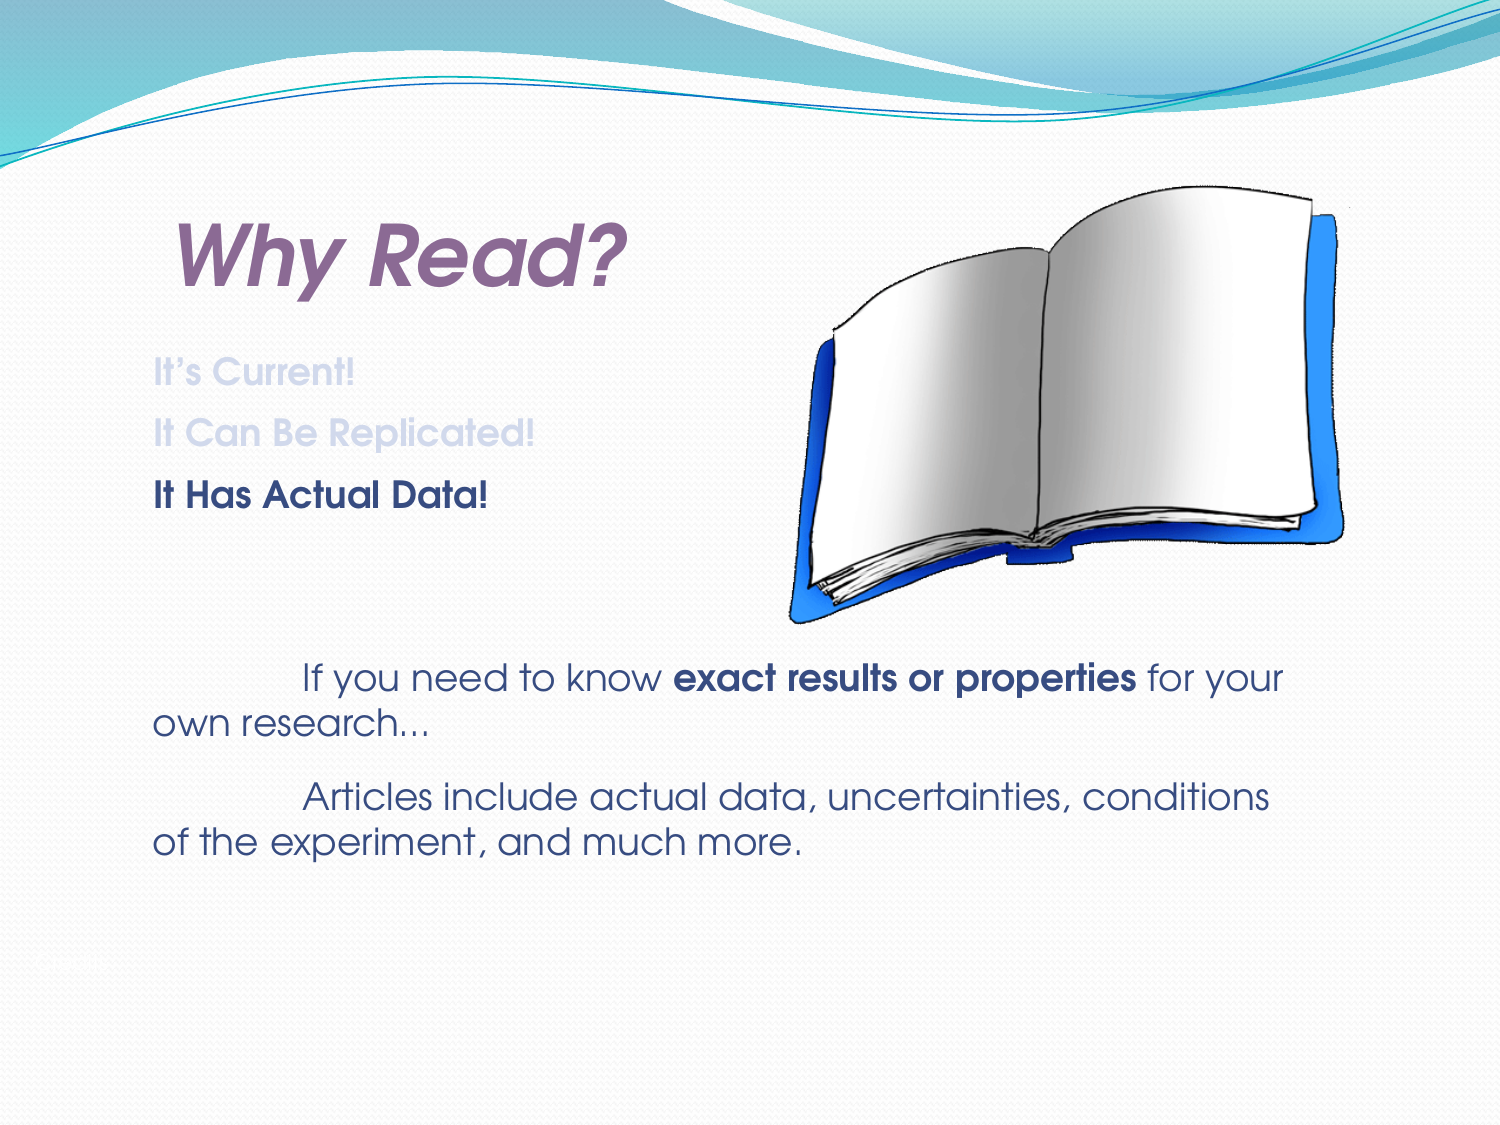

# Why Read?

It’s Current!

It Can Be Replicated!

It Has Actual Data!
If you need to know exact results or properties for your own research…

Articles include actual data, uncertainties, conditions of the experiment, and much more.
Credits